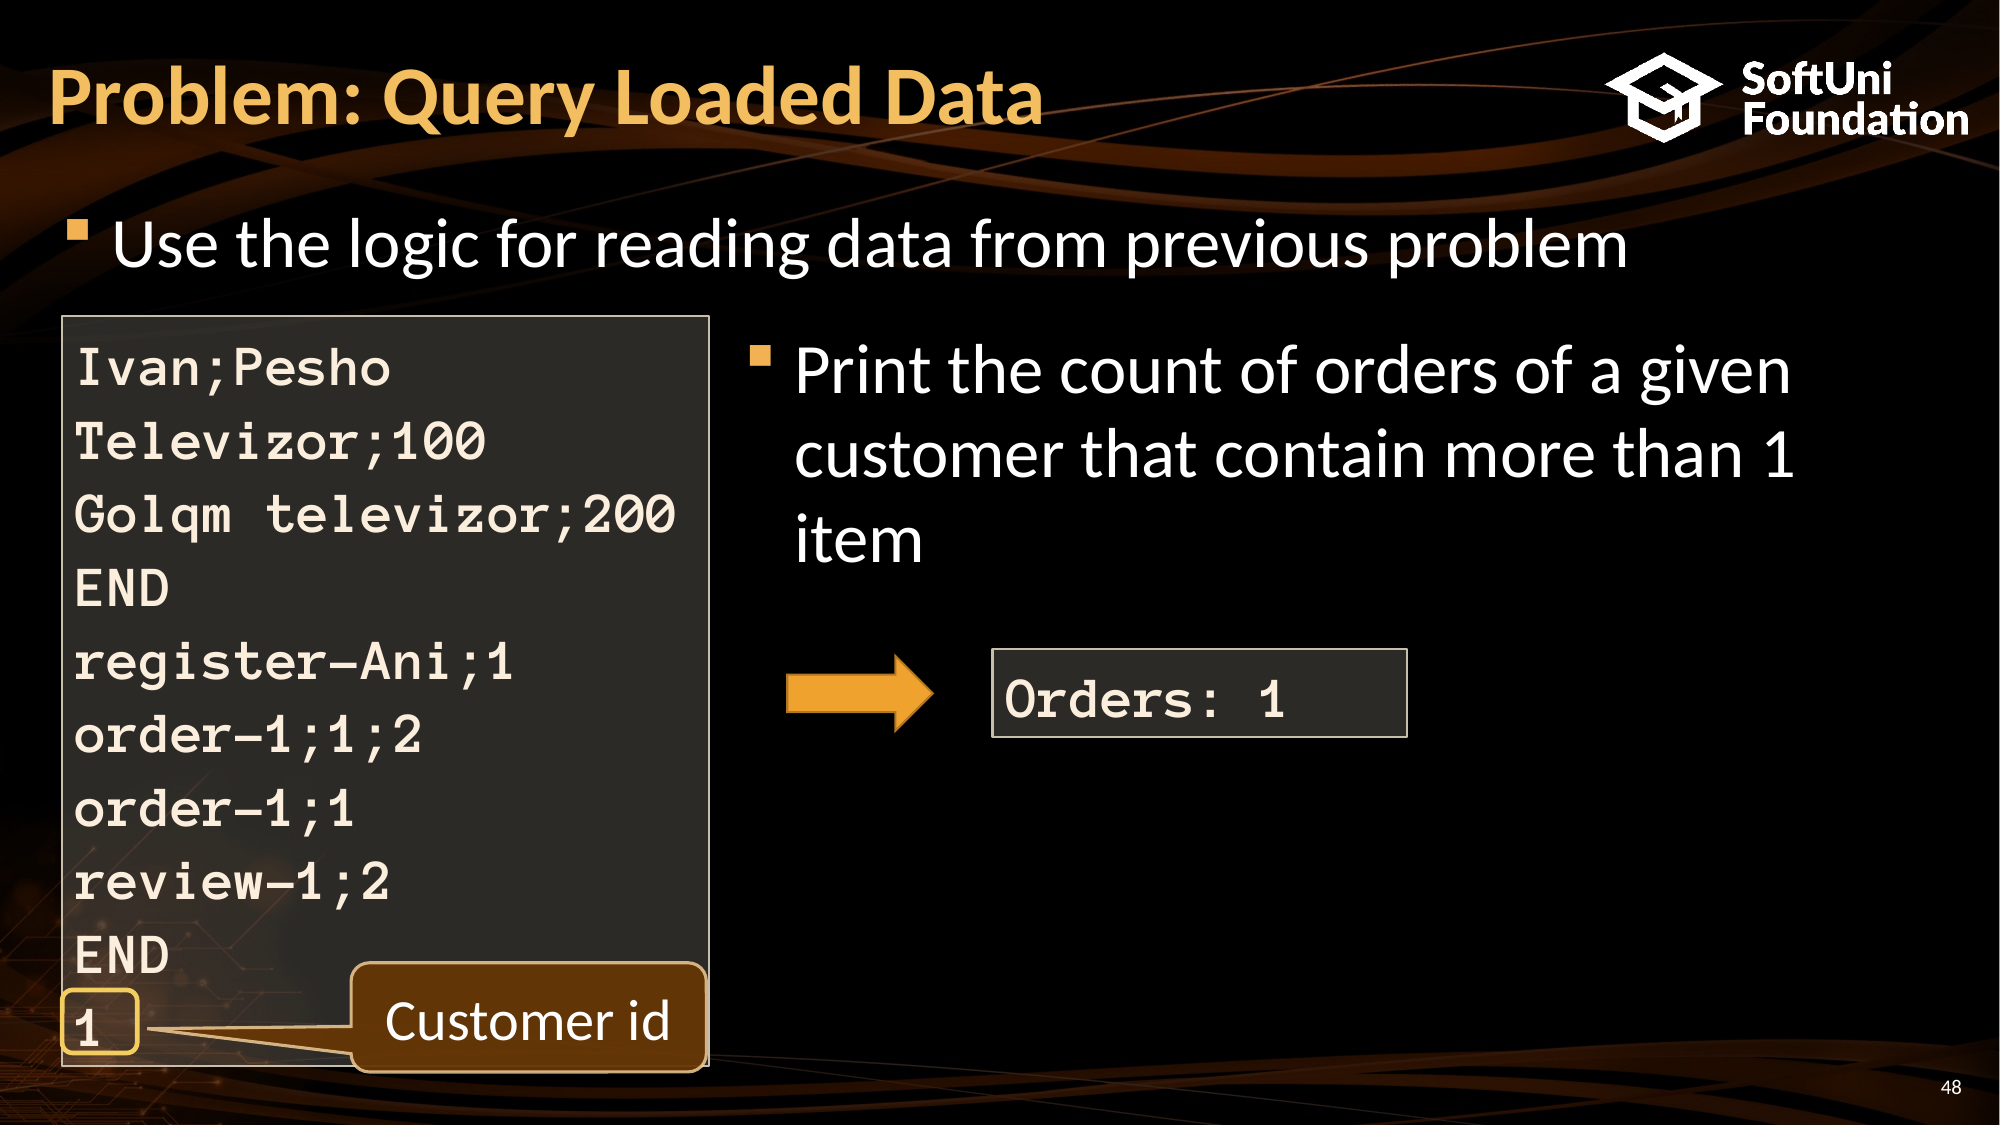

# Problem: Query Loaded Data
Use the logic for reading data from previous problem

Ivan;Pesho
Televizor;100
Golqm televizor;200
END
register-Ani;1
order-1;1;2
order-1;1
review-1;2
END
1
Print the count of orders of a given customer that contain more than 1 item
Orders: 1

Customer id

48